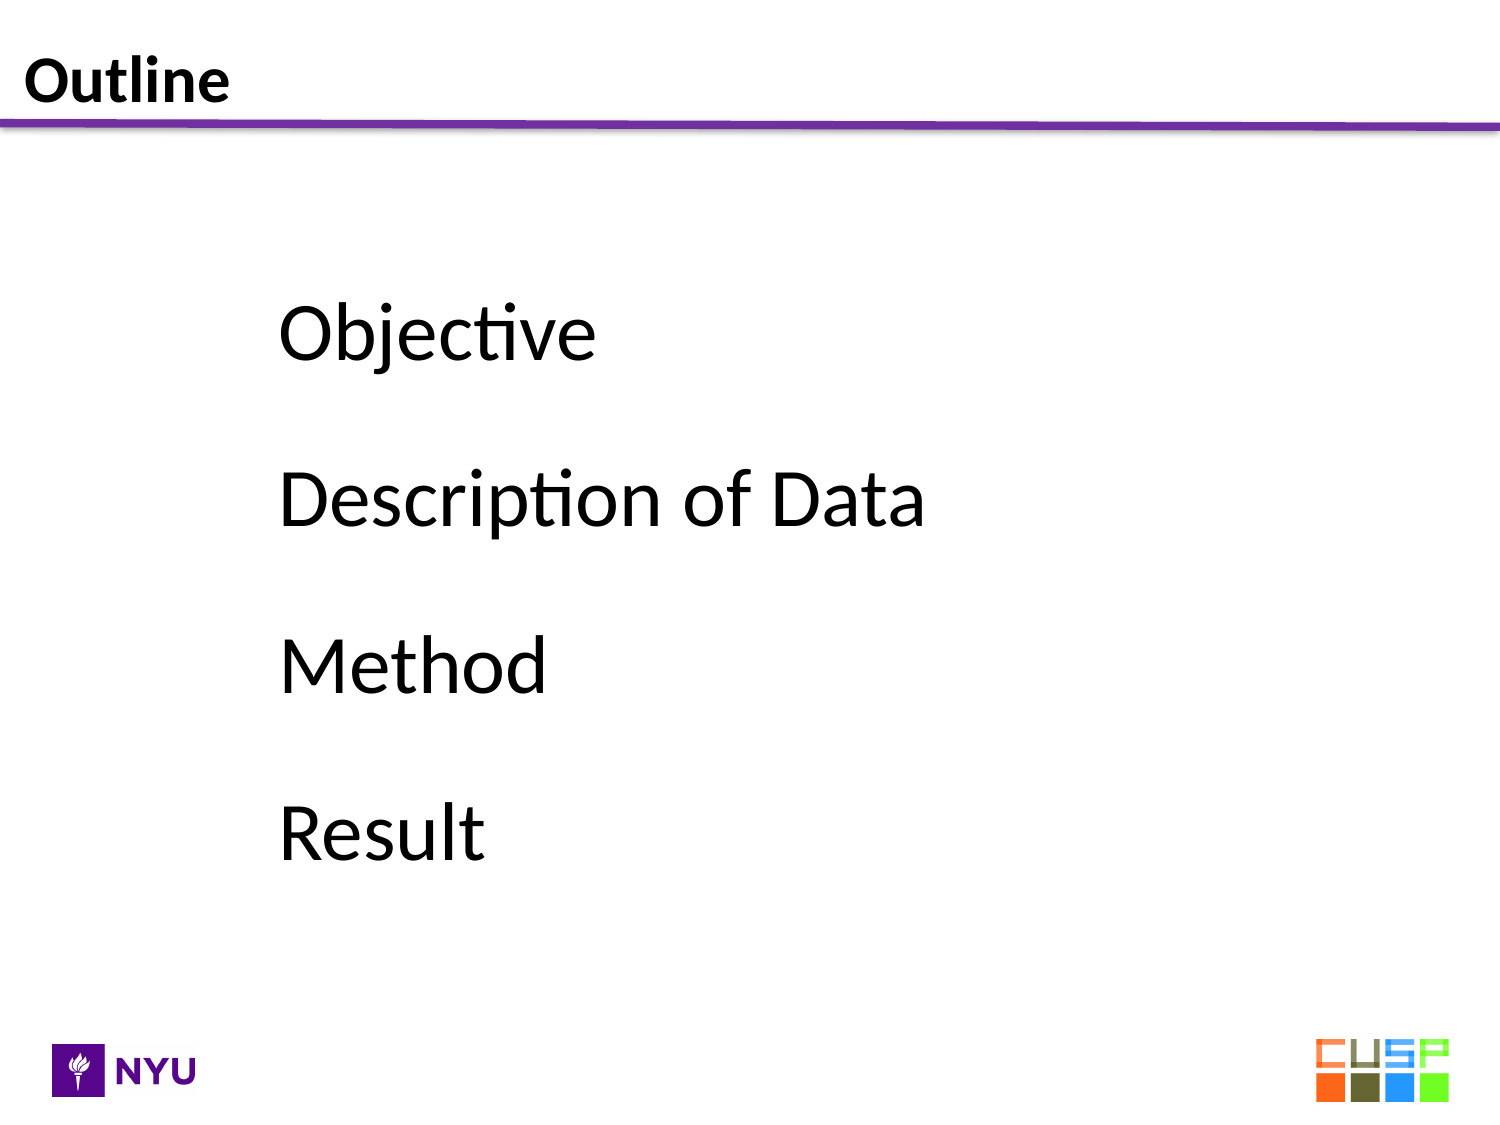

Outline
Objective
Description of Data
Method
Result